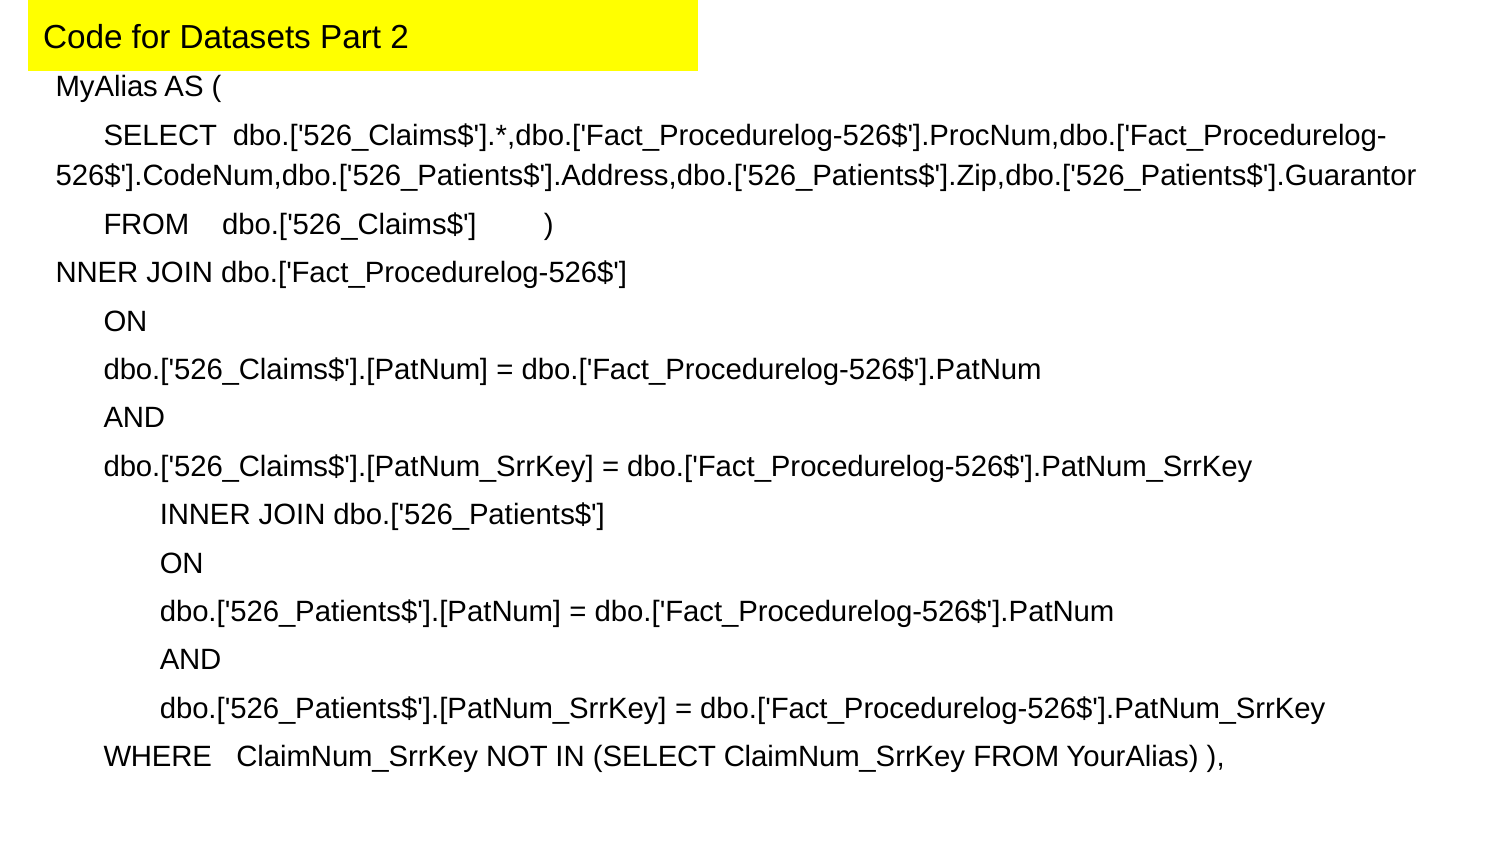

# Code for Datasets Part 2
MyAlias AS (
 	SELECT  dbo.['526_Claims$'].*,dbo.['Fact_Procedurelog-526$'].ProcNum,dbo.['Fact_Procedurelog-526$'].CodeNum,dbo.['526_Patients$'].Address,dbo.['526_Patients$'].Zip,dbo.['526_Patients$'].Guarantor
 	FROM    dbo.['526_Claims$']       	 )
NNER JOIN dbo.['Fact_Procedurelog-526$']
 	ON
 	dbo.['526_Claims$'].[PatNum] = dbo.['Fact_Procedurelog-526$'].PatNum
 	AND
 	dbo.['526_Claims$'].[PatNum_SrrKey] = dbo.['Fact_Procedurelog-526$'].PatNum_SrrKey
         	 INNER JOIN dbo.['526_Patients$']
         	 ON
         	 dbo.['526_Patients$'].[PatNum] = dbo.['Fact_Procedurelog-526$'].PatNum
         	 AND
         	 dbo.['526_Patients$'].[PatNum_SrrKey] = dbo.['Fact_Procedurelog-526$'].PatNum_SrrKey
 	WHERE   ClaimNum_SrrKey NOT IN (SELECT ClaimNum_SrrKey FROM YourAlias) ),